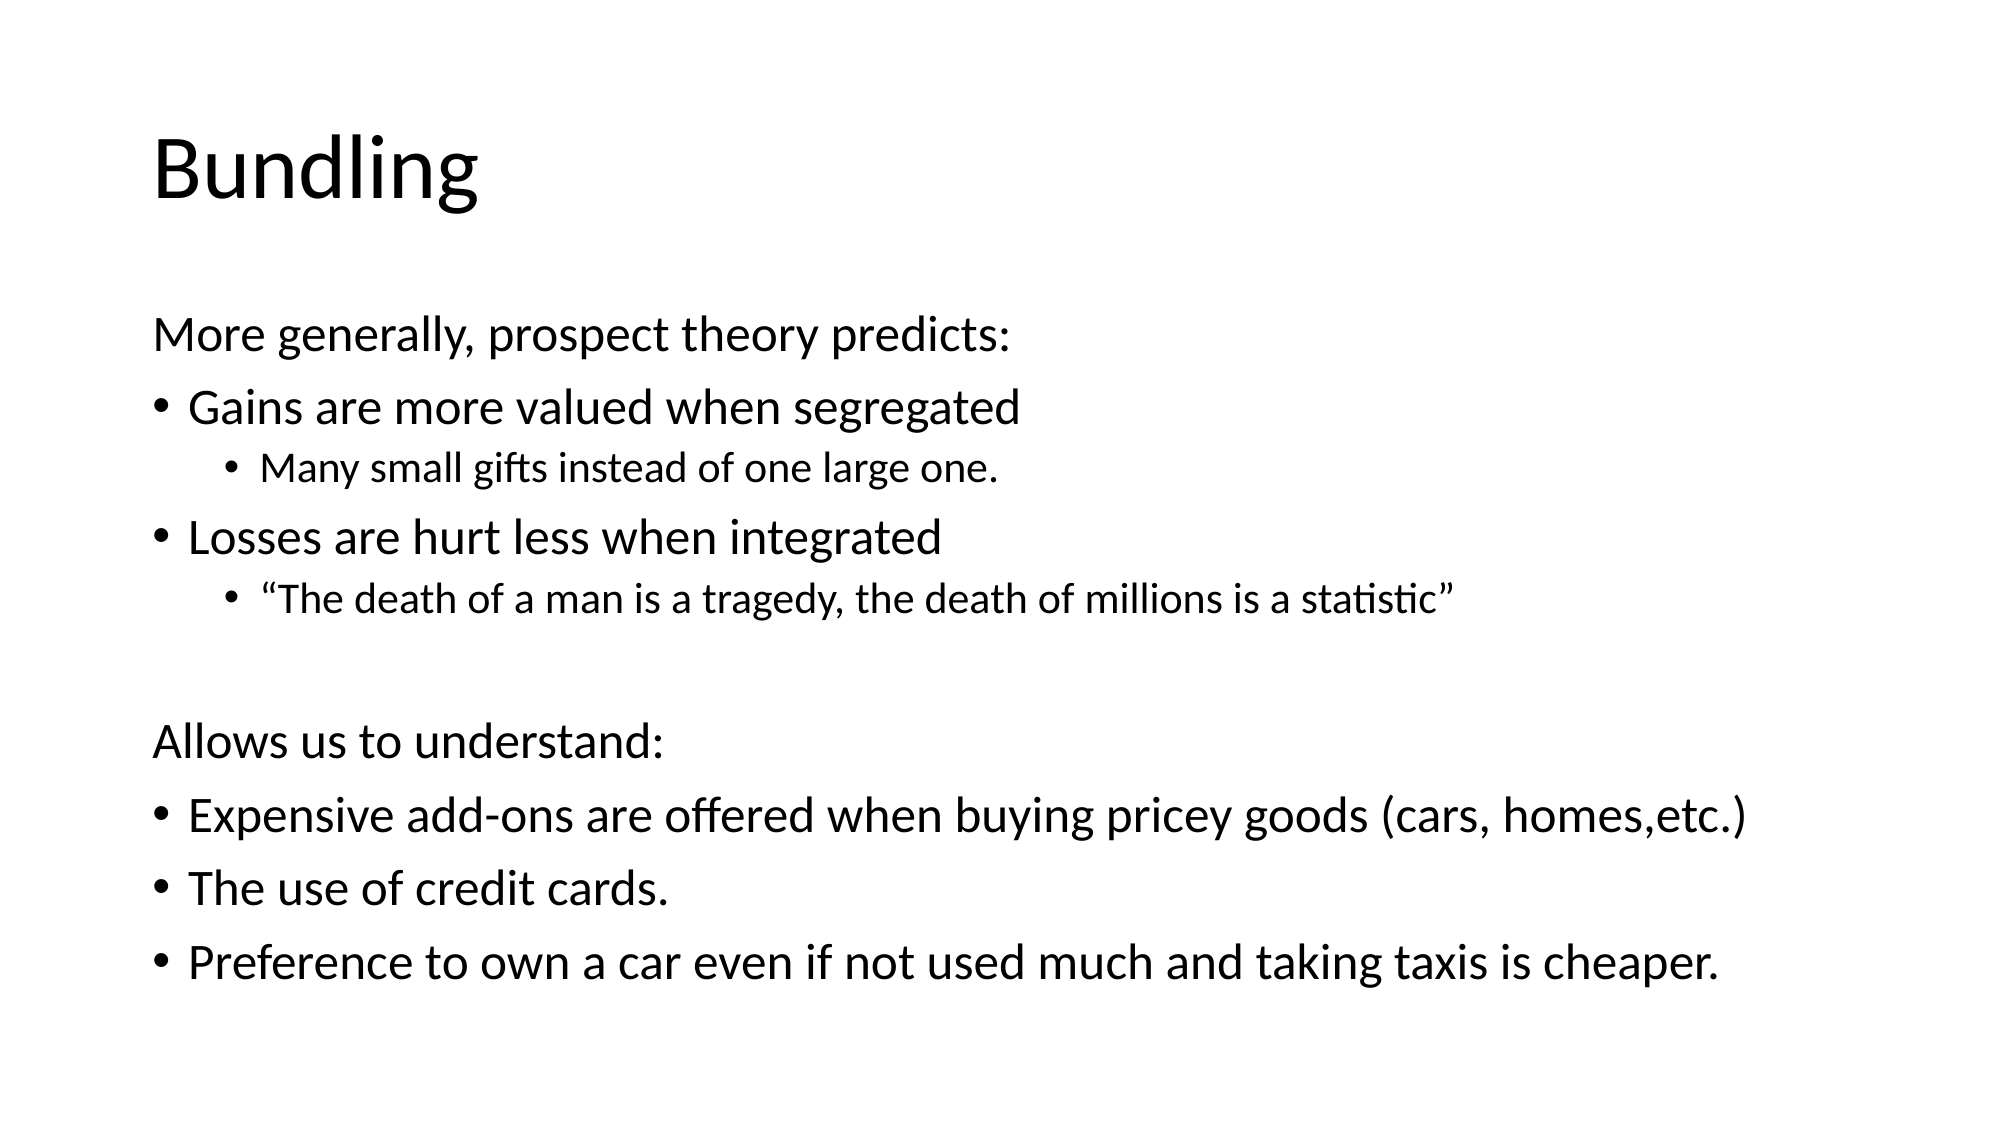

# Bundling
More generally, prospect theory predicts:
Gains are more valued when segregated
Many small gifts instead of one large one.
Losses are hurt less when integrated
“The death of a man is a tragedy, the death of millions is a statistic”

Allows us to understand:
Expensive add-ons are offered when buying pricey goods (cars, homes,etc.)
The use of credit cards.
Preference to own a car even if not used much and taking taxis is cheaper.